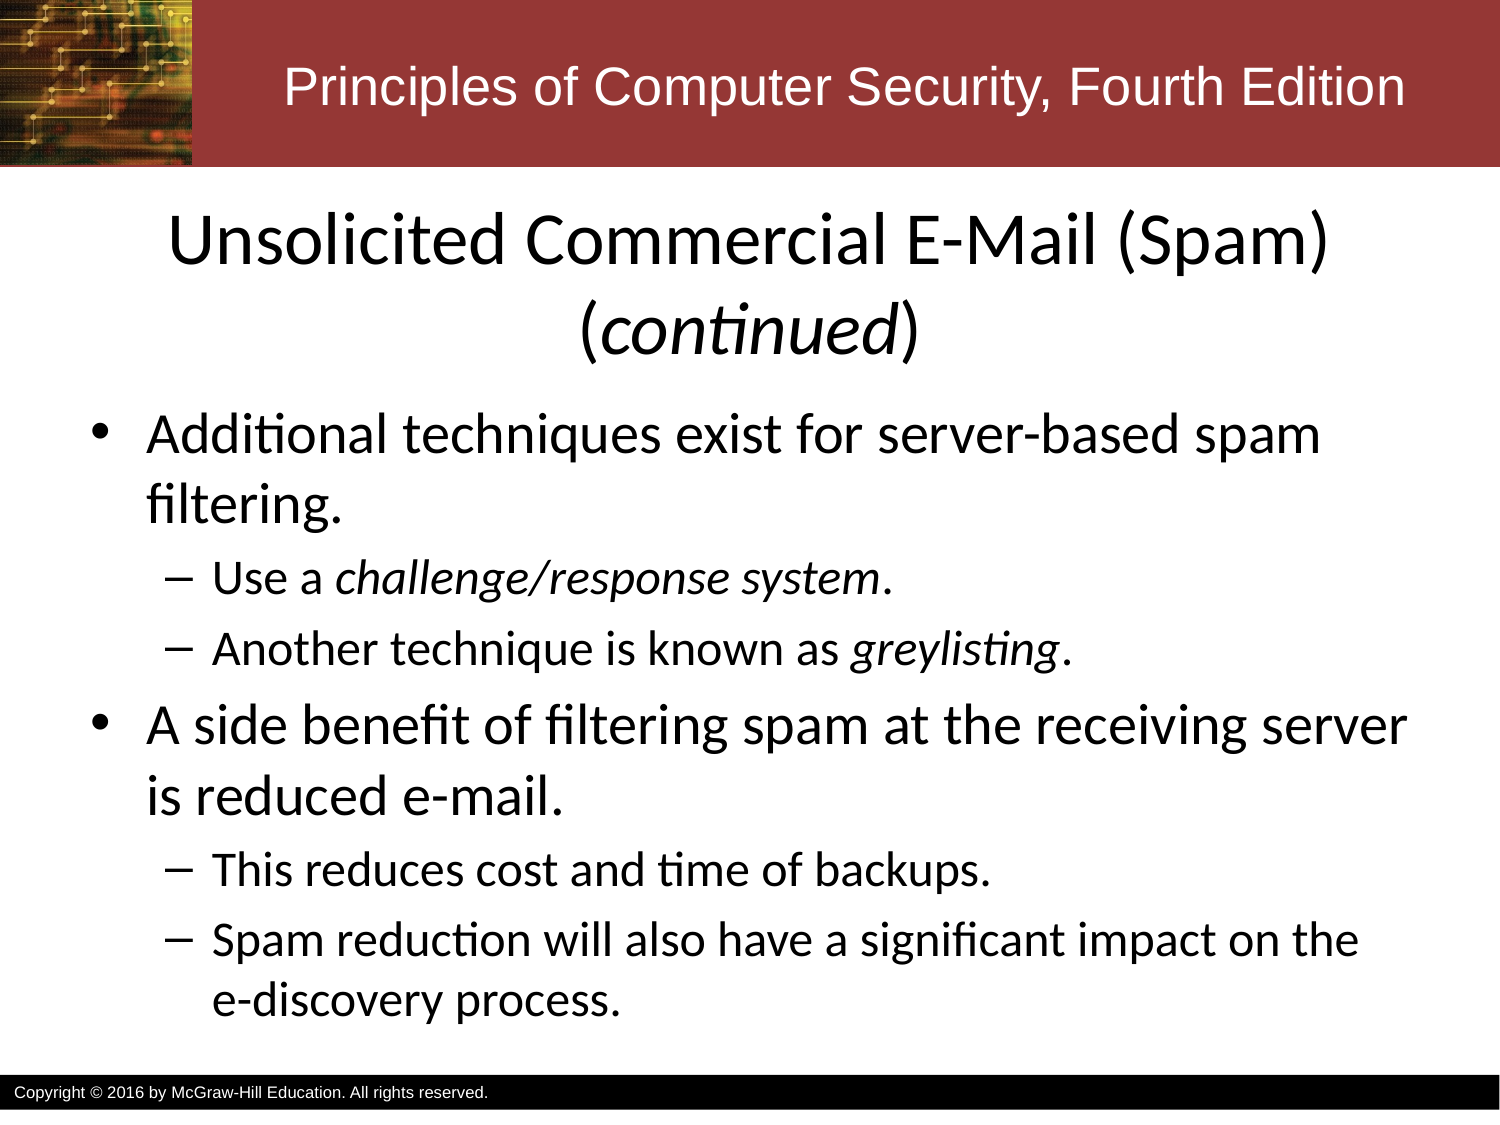

# Unsolicited Commercial E-Mail (Spam) (continued)
Additional techniques exist for server-based spam filtering.
Use a challenge/response system.
Another technique is known as greylisting.
A side benefit of filtering spam at the receiving server is reduced e-mail.
This reduces cost and time of backups.
Spam reduction will also have a significant impact on the e-discovery process.